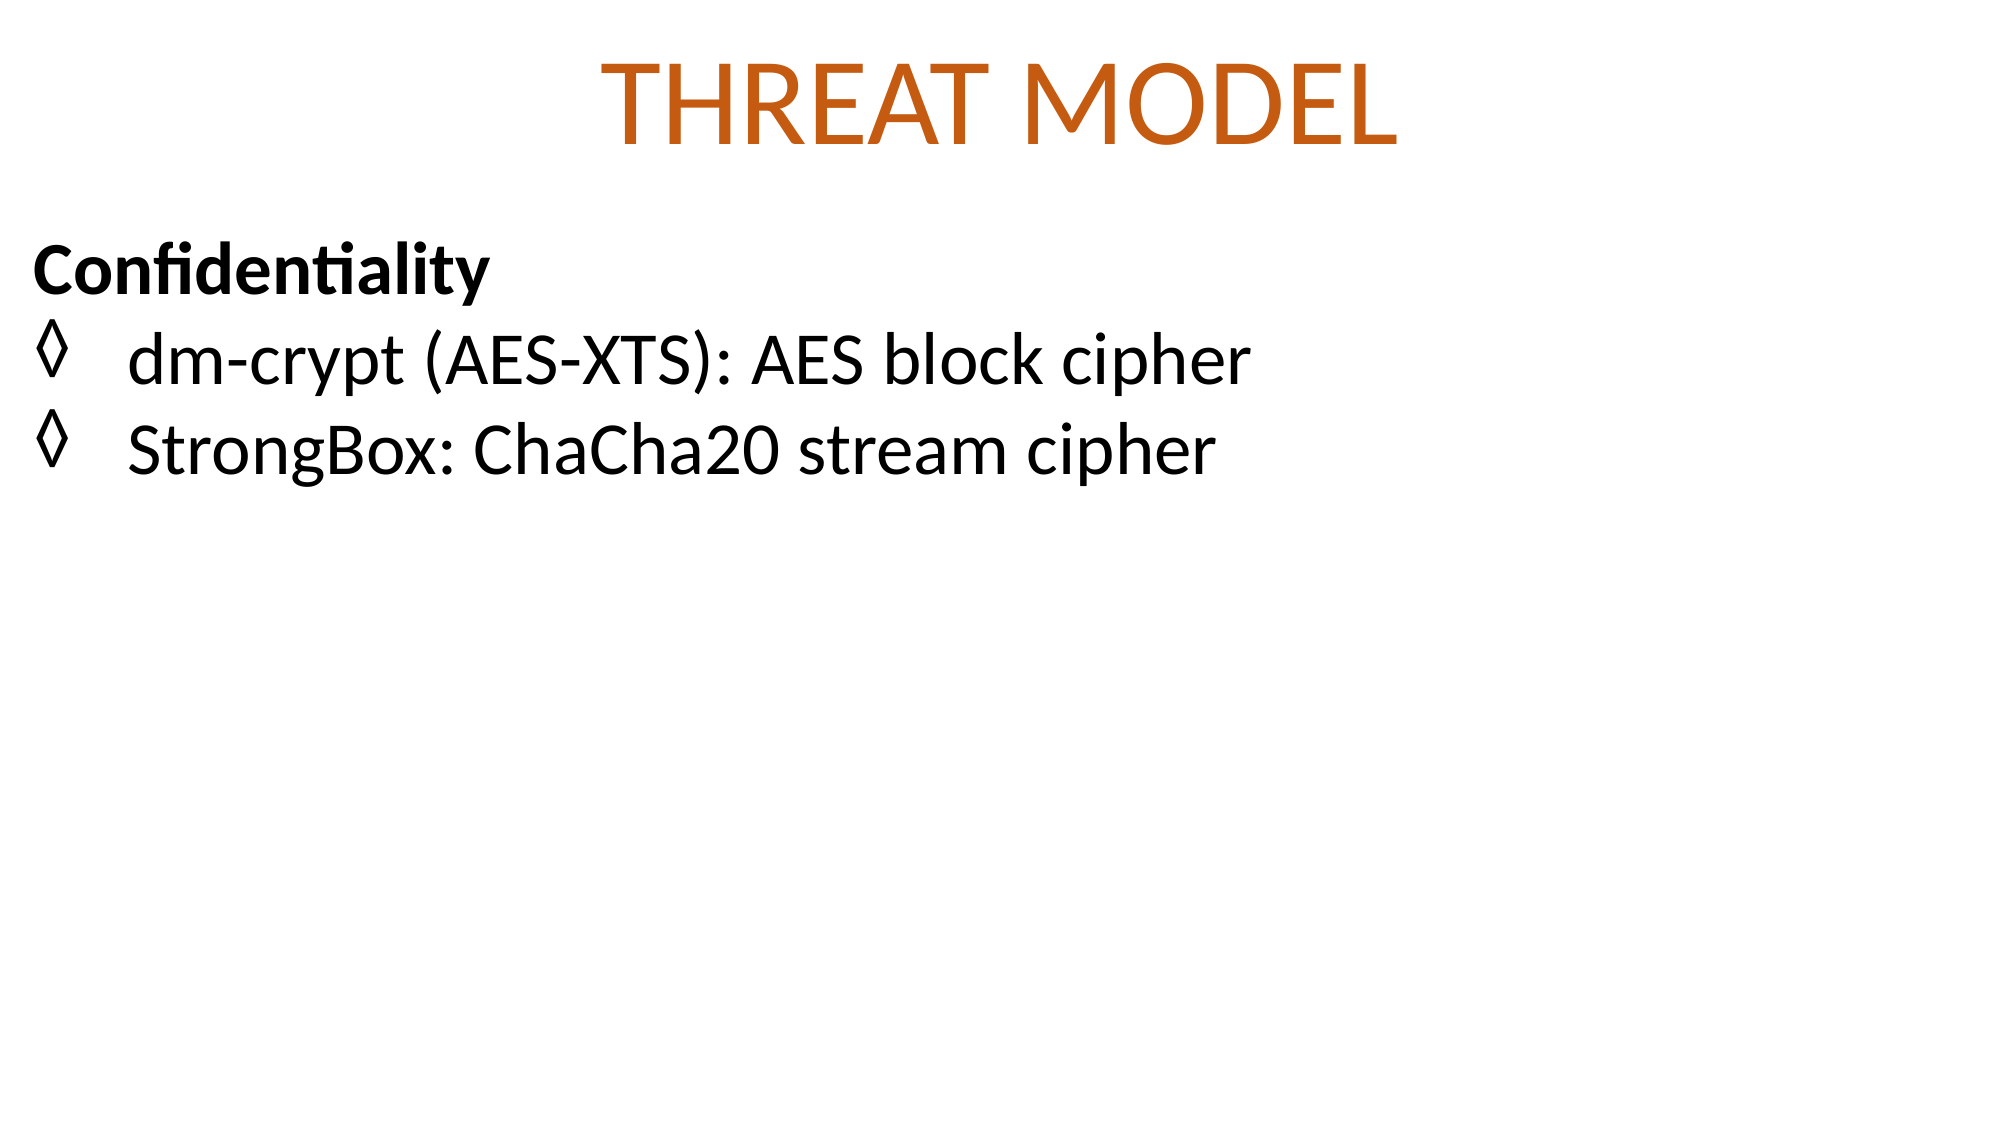

Threat Model
Confidentiality
dm-crypt (AES-XTS): AES block cipher
StrongBox: ChaCha20 stream cipher